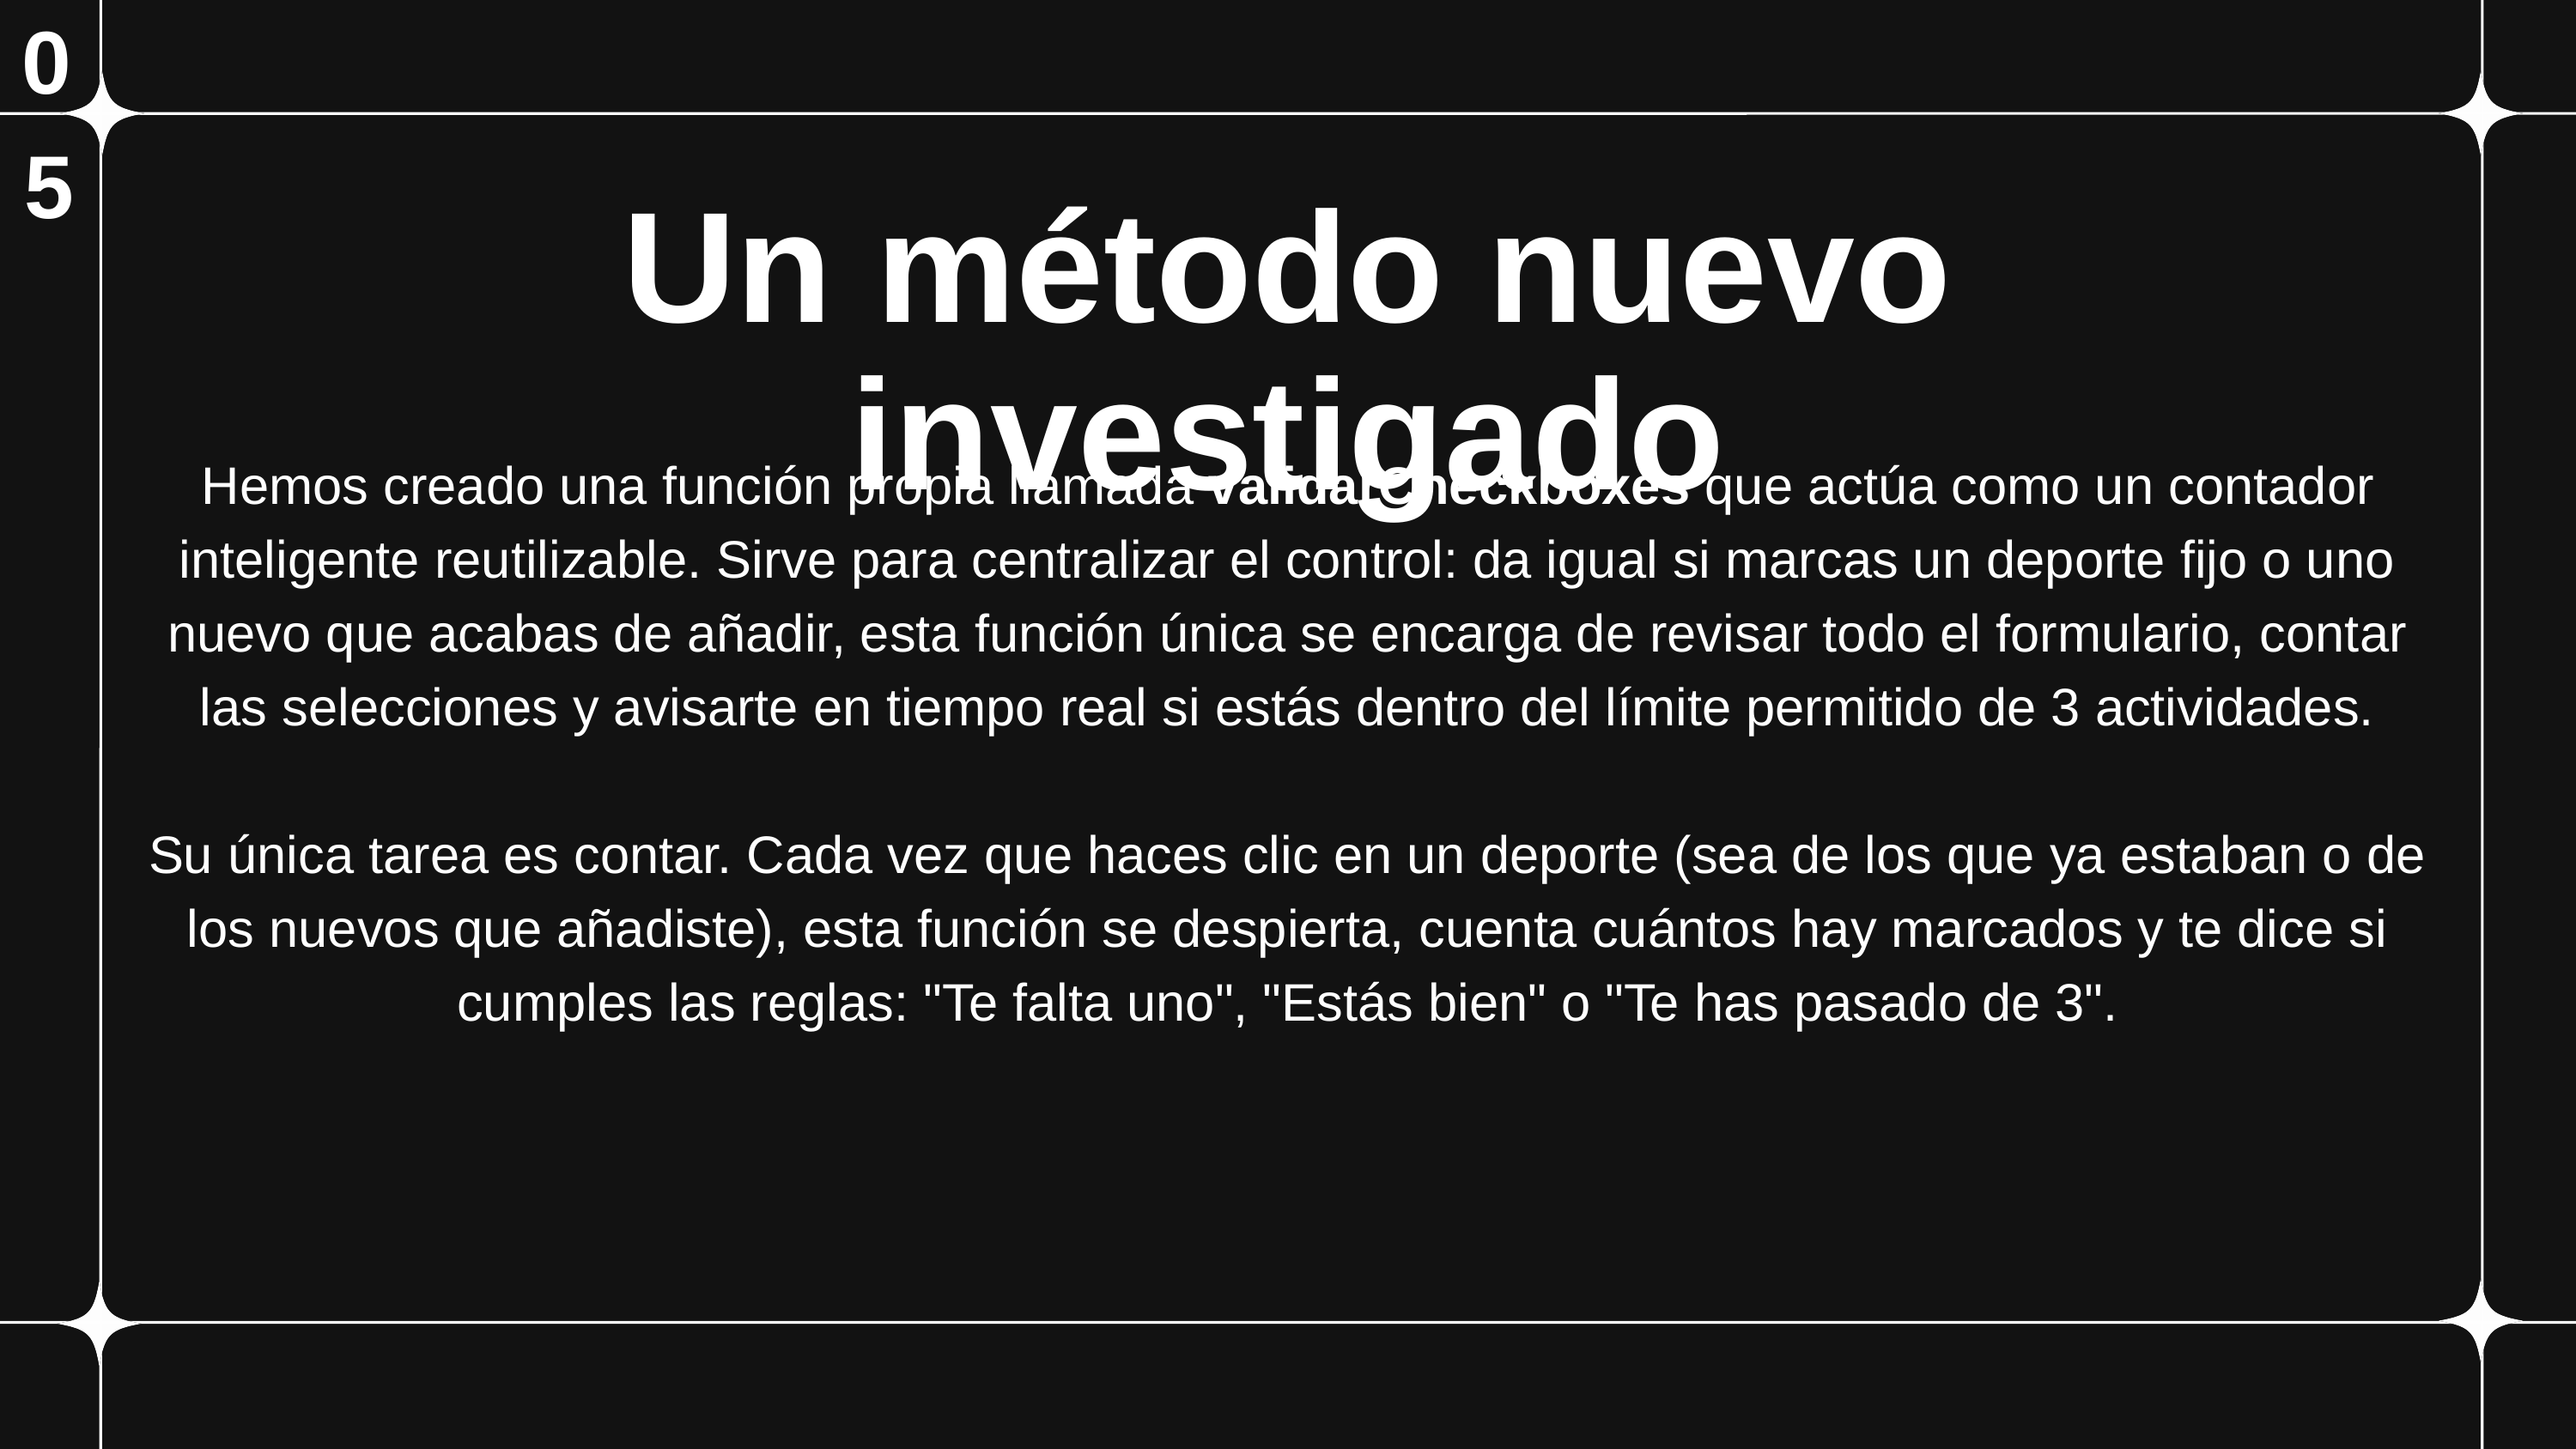

05

Un método nuevo investigado
Hemos creado una función propia llamada validarCheckboxes que actúa como un contador inteligente reutilizable. Sirve para centralizar el control: da igual si marcas un deporte fijo o uno nuevo que acabas de añadir, esta función única se encarga de revisar todo el formulario, contar las selecciones y avisarte en tiempo real si estás dentro del límite permitido de 3 actividades.

Su única tarea es contar. Cada vez que haces clic en un deporte (sea de los que ya estaban o de los nuevos que añadiste), esta función se despierta, cuenta cuántos hay marcados y te dice si cumples las reglas: "Te falta uno", "Estás bien" o "Te has pasado de 3".